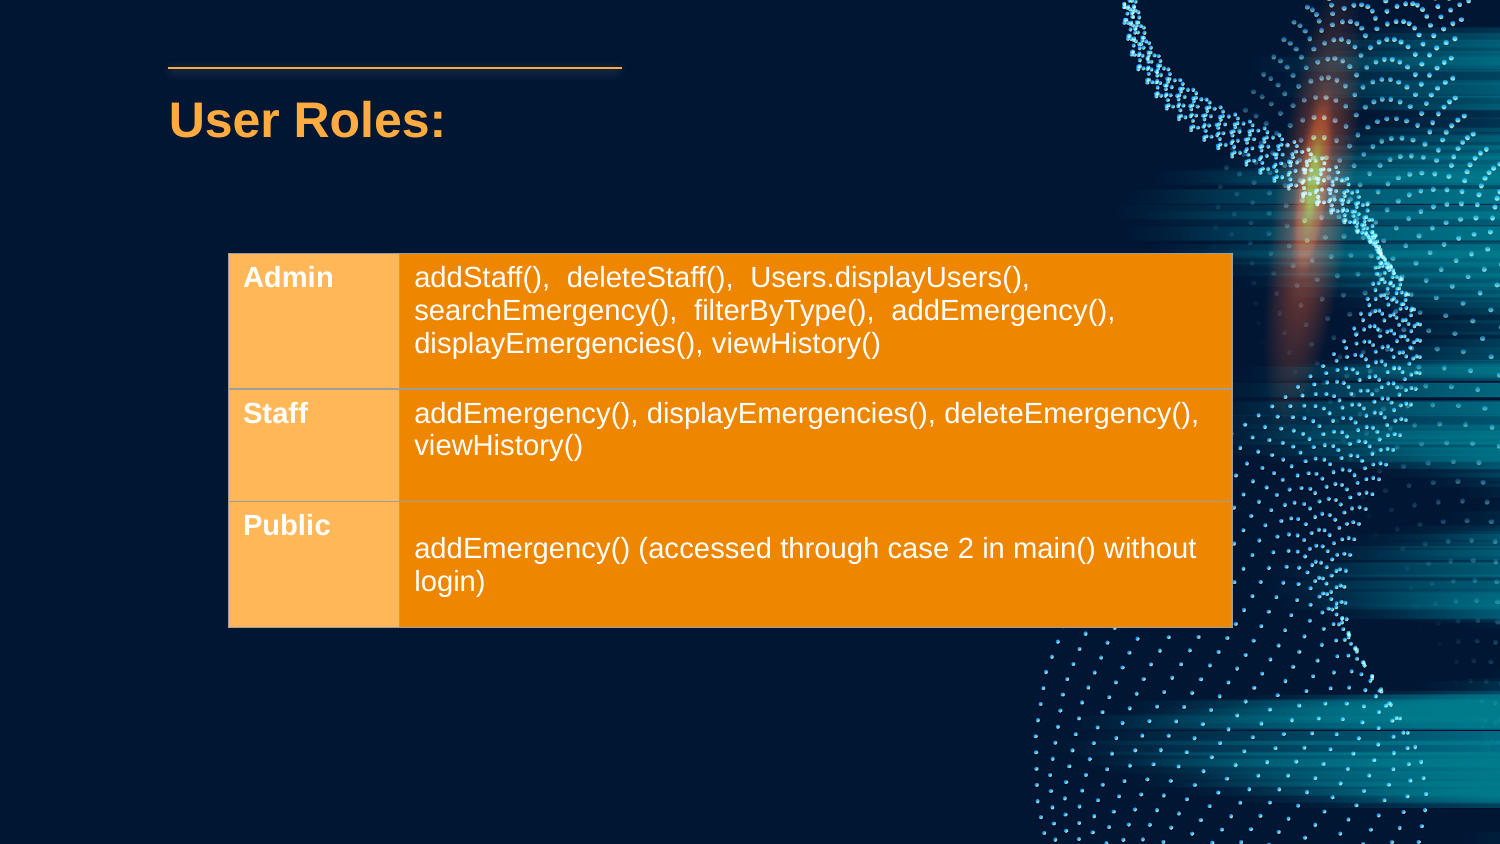

User Roles:
| Admin | addStaff(), deleteStaff(), Users.displayUsers(), searchEmergency(), filterByType(), addEmergency(), displayEmergencies(), viewHistory() |
| --- | --- |
| Staff | addEmergency(), displayEmergencies(), deleteEmergency(), viewHistory() |
| Public | addEmergency() (accessed through case 2 in main() without login) |